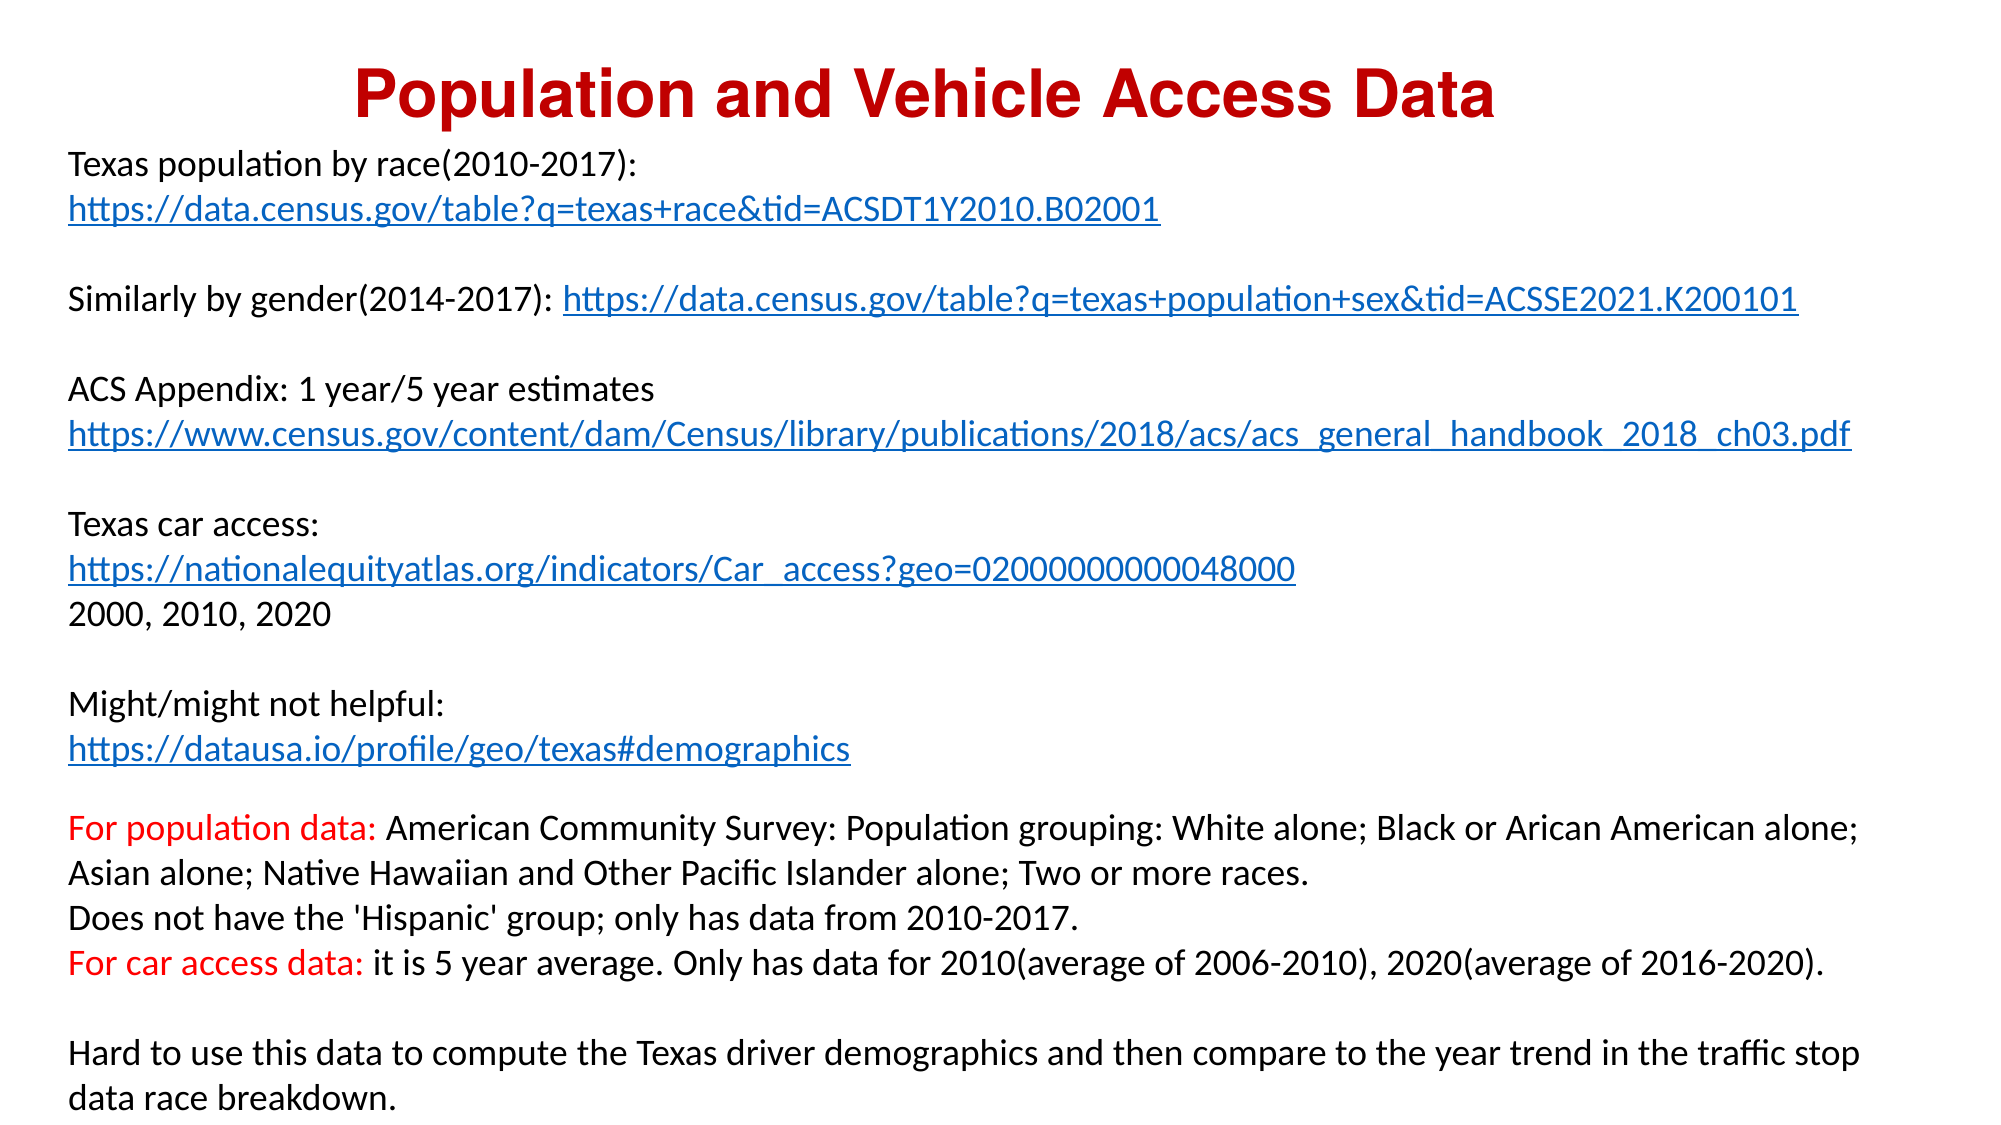

Population and Vehicle Access Data
Texas population by race(2010-2017):
https://data.census.gov/table?q=texas+race&tid=ACSDT1Y2010.B02001

Similarly by gender(2014-2017): https://data.census.gov/table?q=texas+population+sex&tid=ACSSE2021.K200101

ACS Appendix: 1 year/5 year estimates
https://www.census.gov/content/dam/Census/library/publications/2018/acs/acs_general_handbook_2018_ch03.pdf

Texas car access:
https://nationalequityatlas.org/indicators/Car_access?geo=02000000000048000
2000, 2010, 2020

Might/might not helpful:
https://datausa.io/profile/geo/texas#demographics

For population data: American Community Survey: Population grouping: White alone; Black or Arican American alone; Asian alone; Native Hawaiian and Other Pacific Islander alone; Two or more races.
Does not have the 'Hispanic' group; only has data from 2010-2017.
For car access data: it is 5 year average. Only has data for 2010(average of 2006-2010), 2020(average of 2016-2020).

Hard to use this data to compute the Texas driver demographics and then compare to the year trend in the traffic stop data race breakdown.